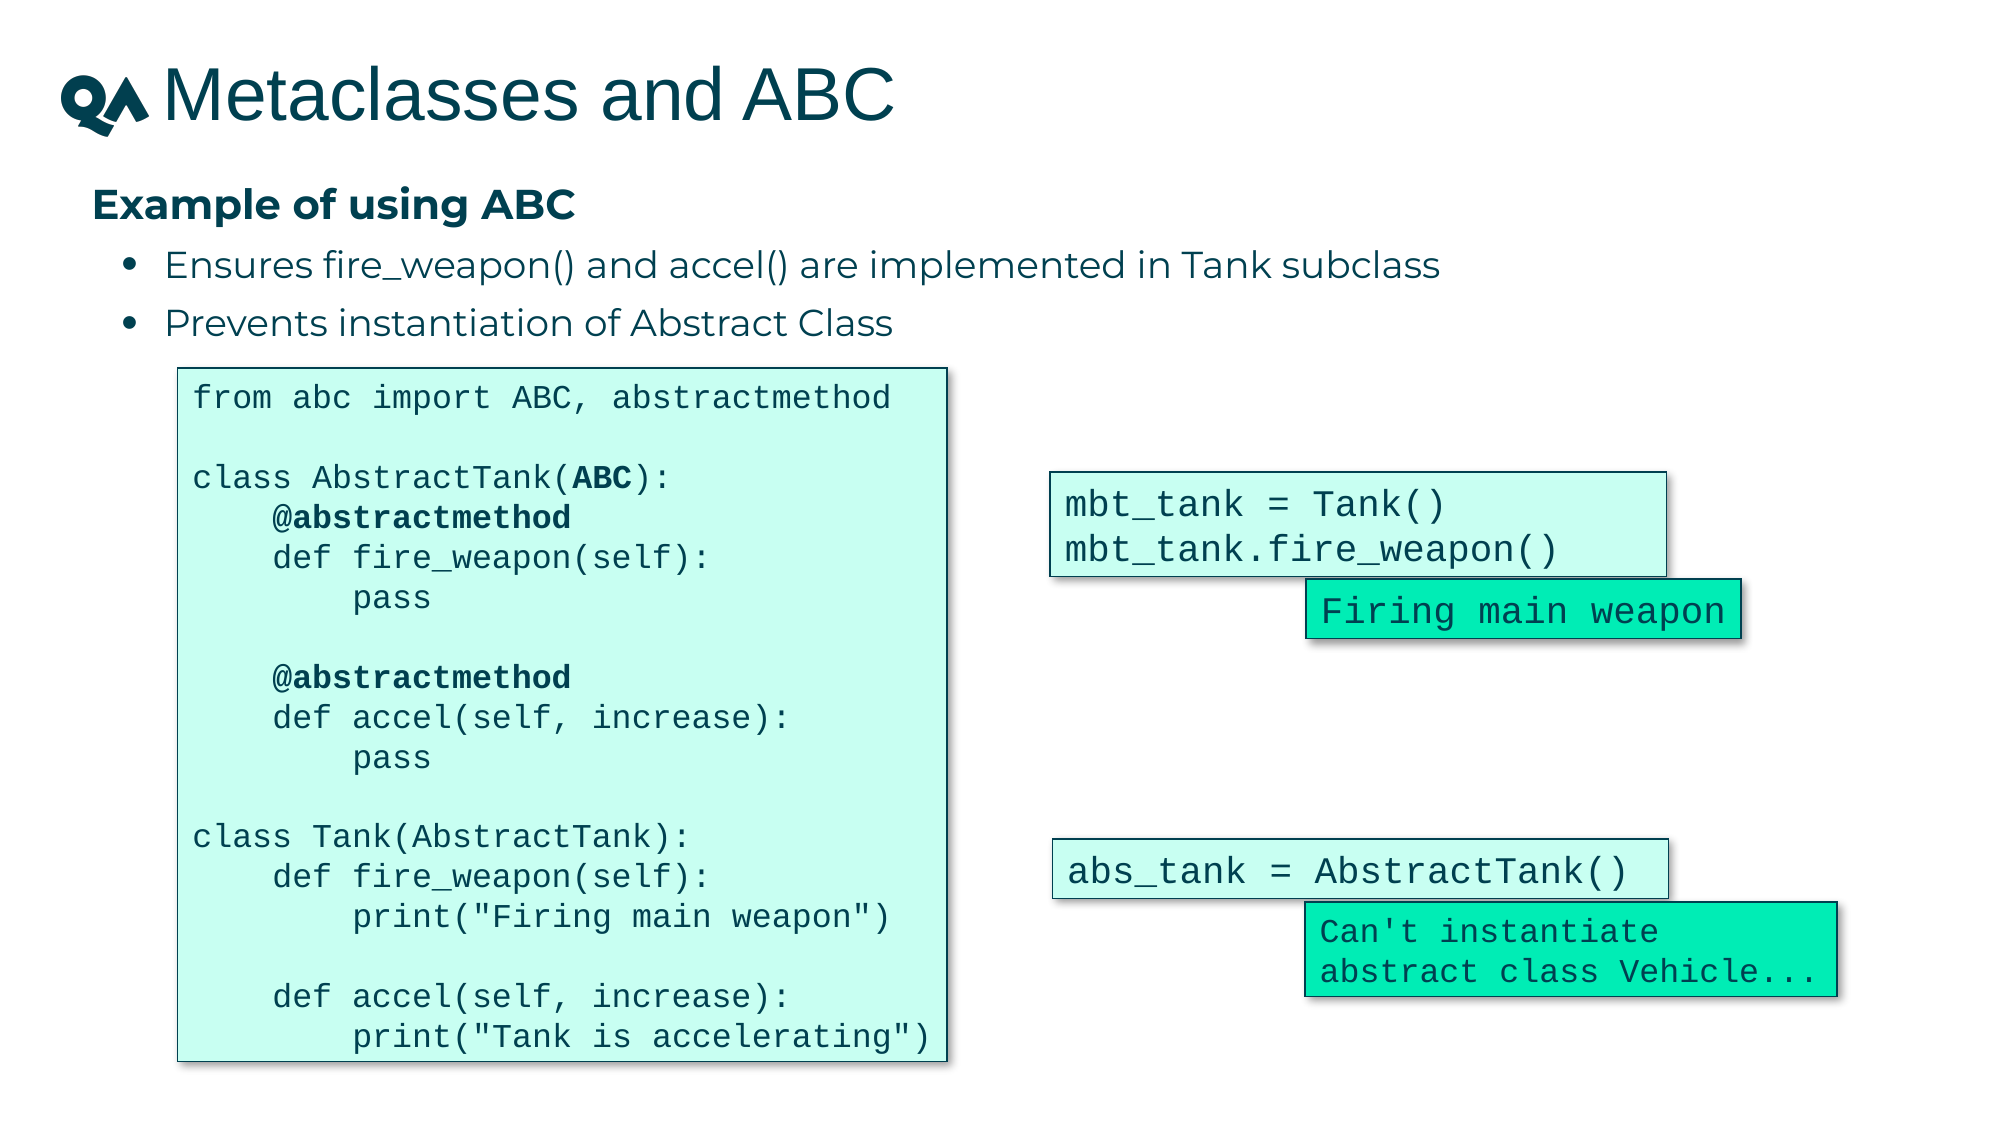

# Metaclasses and ABC
Example of using ABC
Ensures fire_weapon() and accel() are implemented in Tank subclass
Prevents instantiation of Abstract Class
from abc import ABC, abstractmethod

class AbstractTank(ABC):
    @abstractmethod
    def fire_weapon(self):
        pass

    @abstractmethod
    def accel(self, increase):
        pass

class Tank(AbstractTank):
    def fire_weapon(self):
        print("Firing main weapon")

    def accel(self, increase):
        print("Tank is accelerating")
mbt_tank = Tank()
mbt_tank.fire_weapon()
Firing main weapon
abs_tank = AbstractTank()
Can't instantiate abstract class Vehicle...